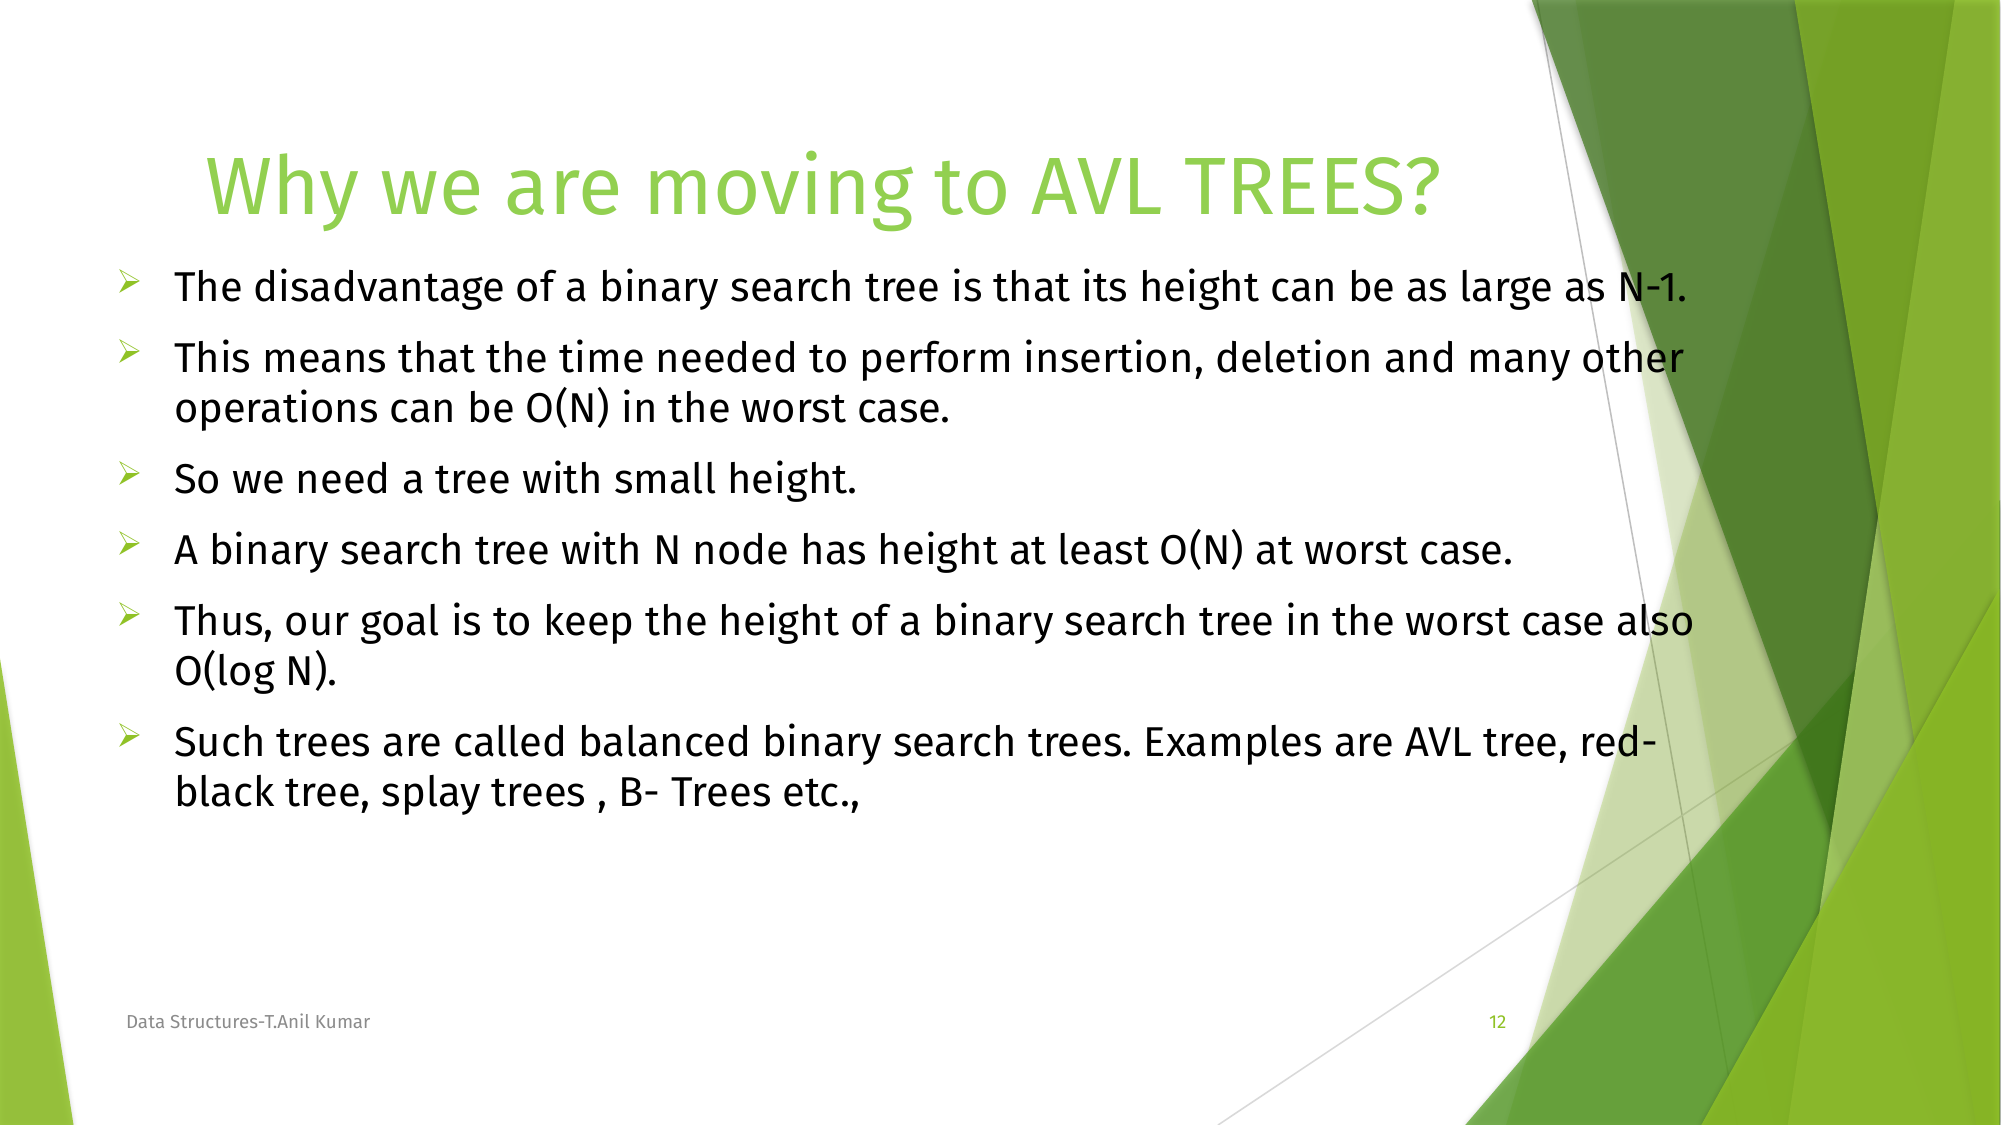

#
   Why we are moving to AVL TREES?
The disadvantage of a binary search tree is that its height can be as large as N-1.
This means that the time needed to perform insertion, deletion and many other operations can be O(N) in the worst case.
So we need a tree with small height.
A binary search tree with N node has height at least O(N) at worst case.
Thus, our goal is to keep the height of a binary search tree in the worst case also O(log N).
Such trees are called balanced binary search trees. Examples are AVL tree, red-black tree, splay trees , B- Trees etc.,
Data Structures-T.Anil Kumar
12